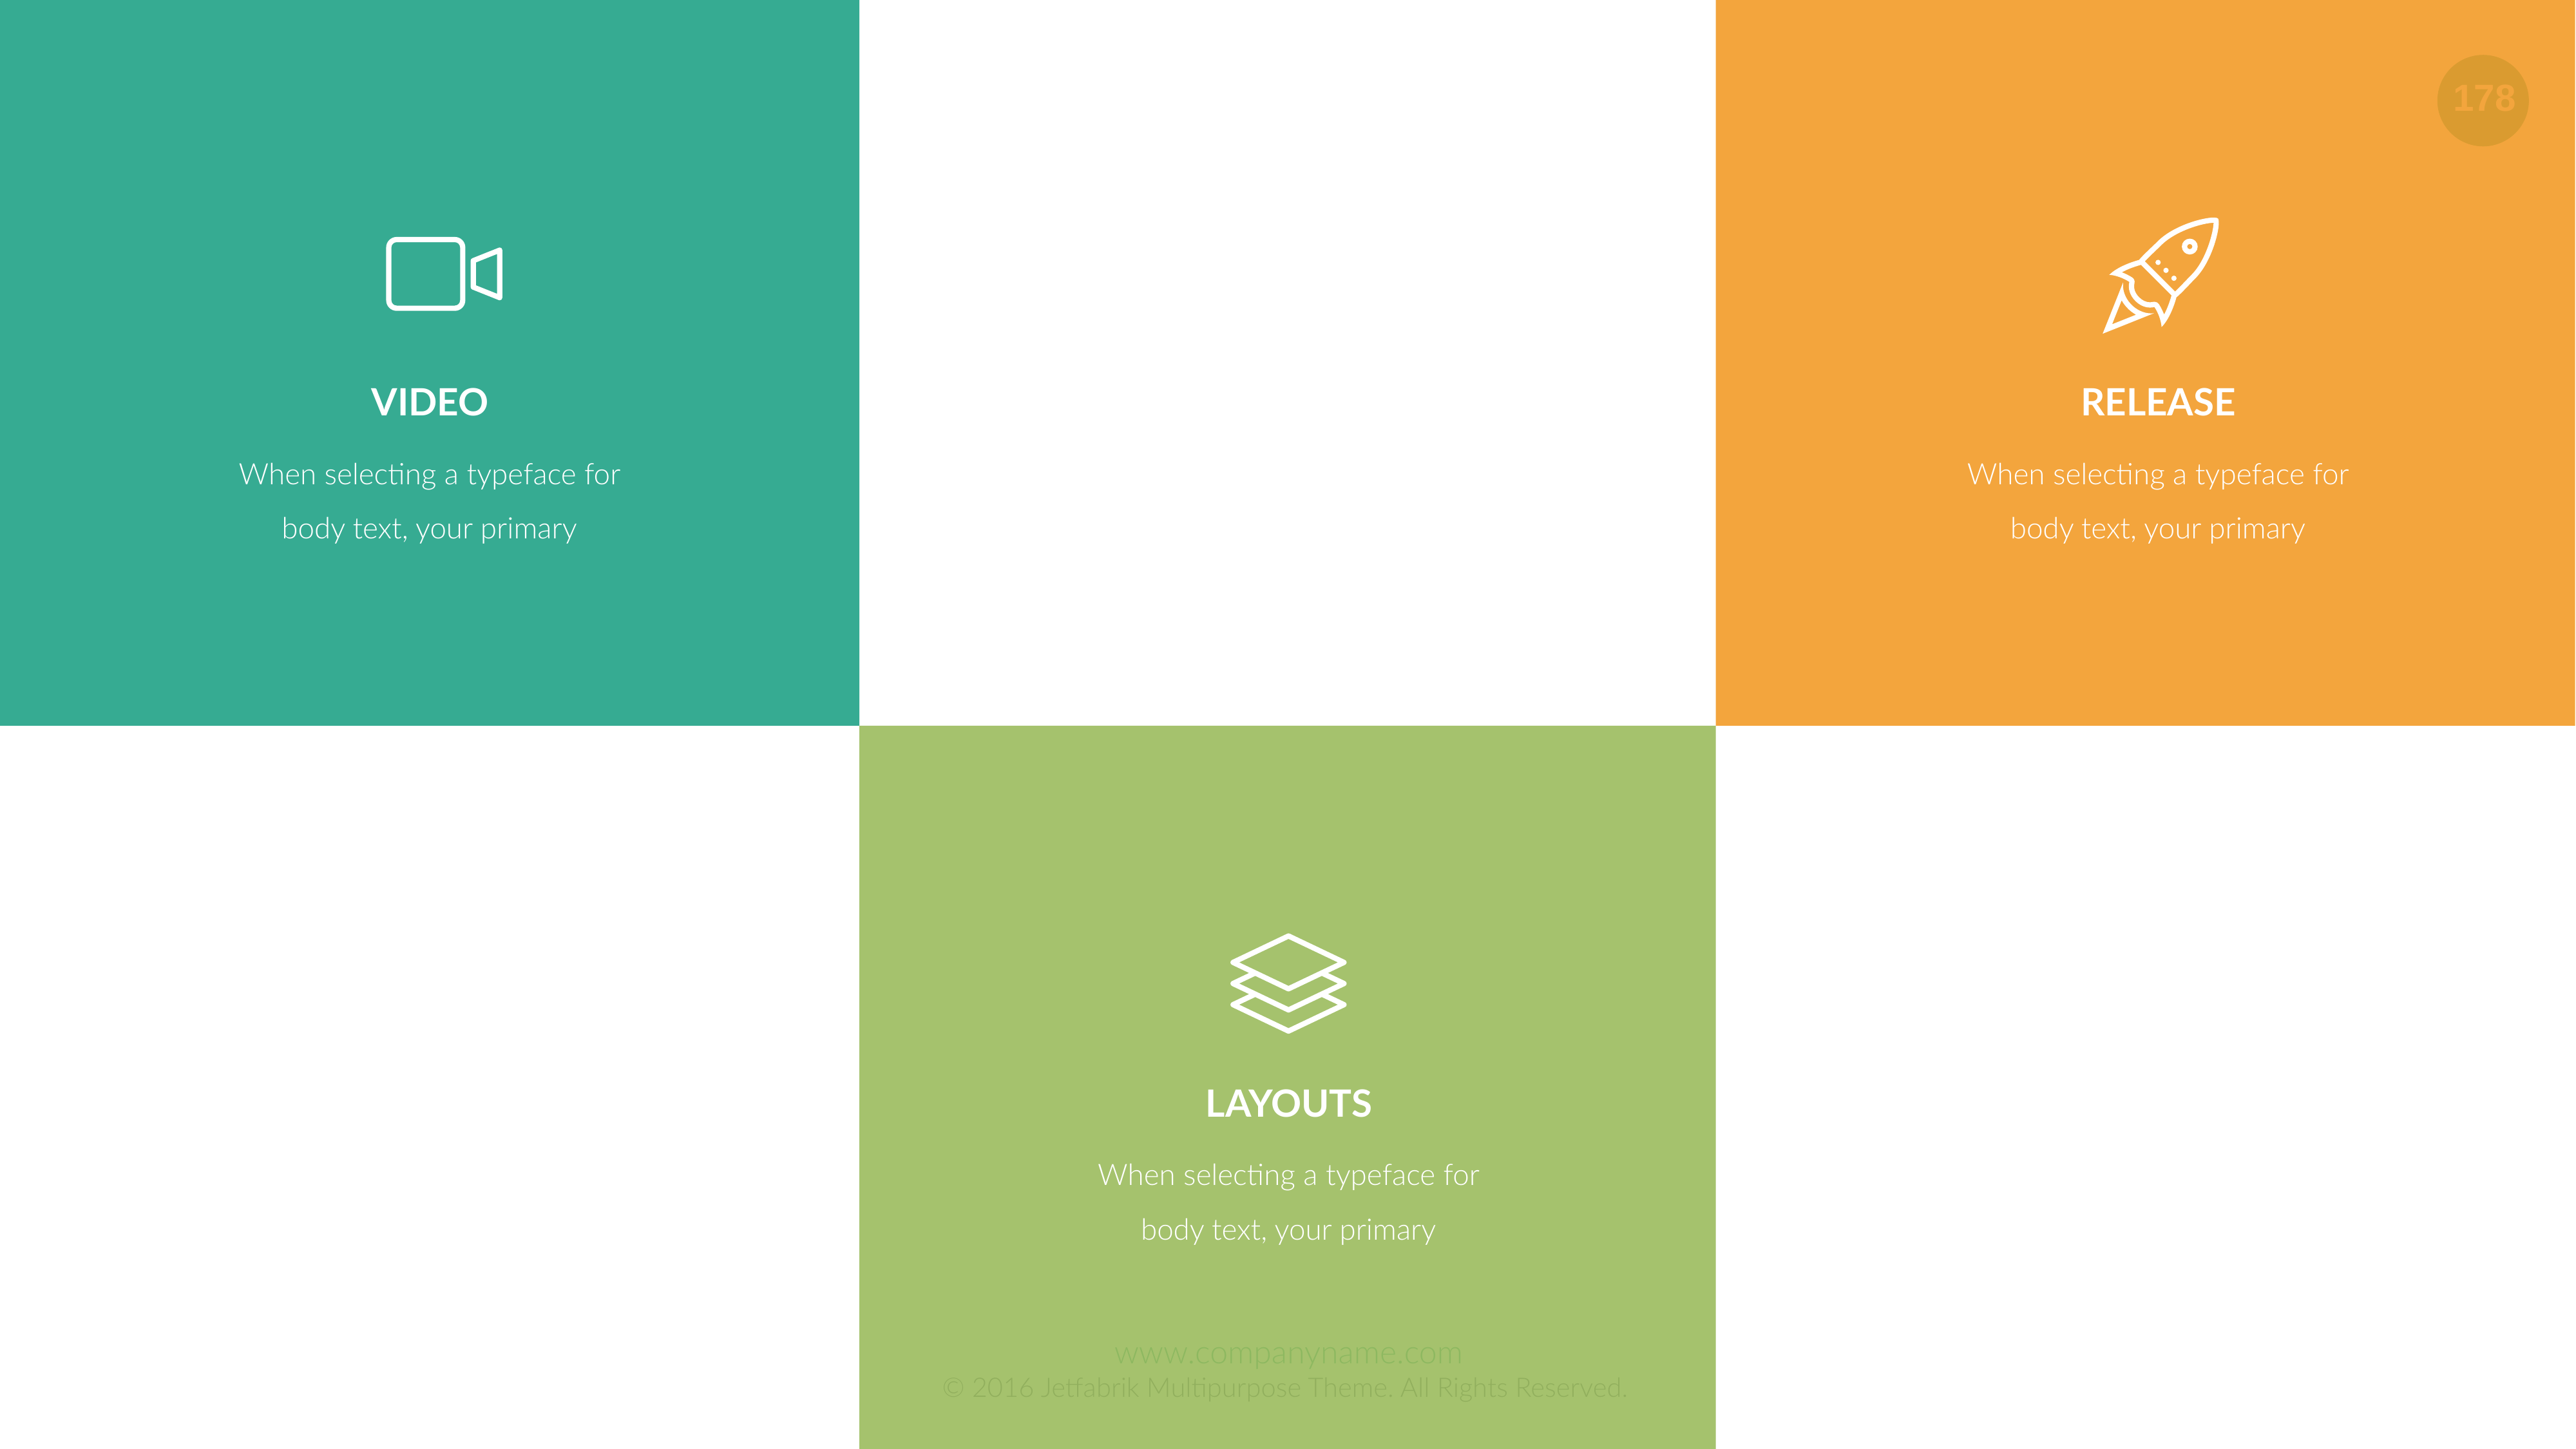

VIDEO
RELEASE
When selecting a typeface for body text, your primary
When selecting a typeface for body text, your primary

LAYOUTS
When selecting a typeface for body text, your primary